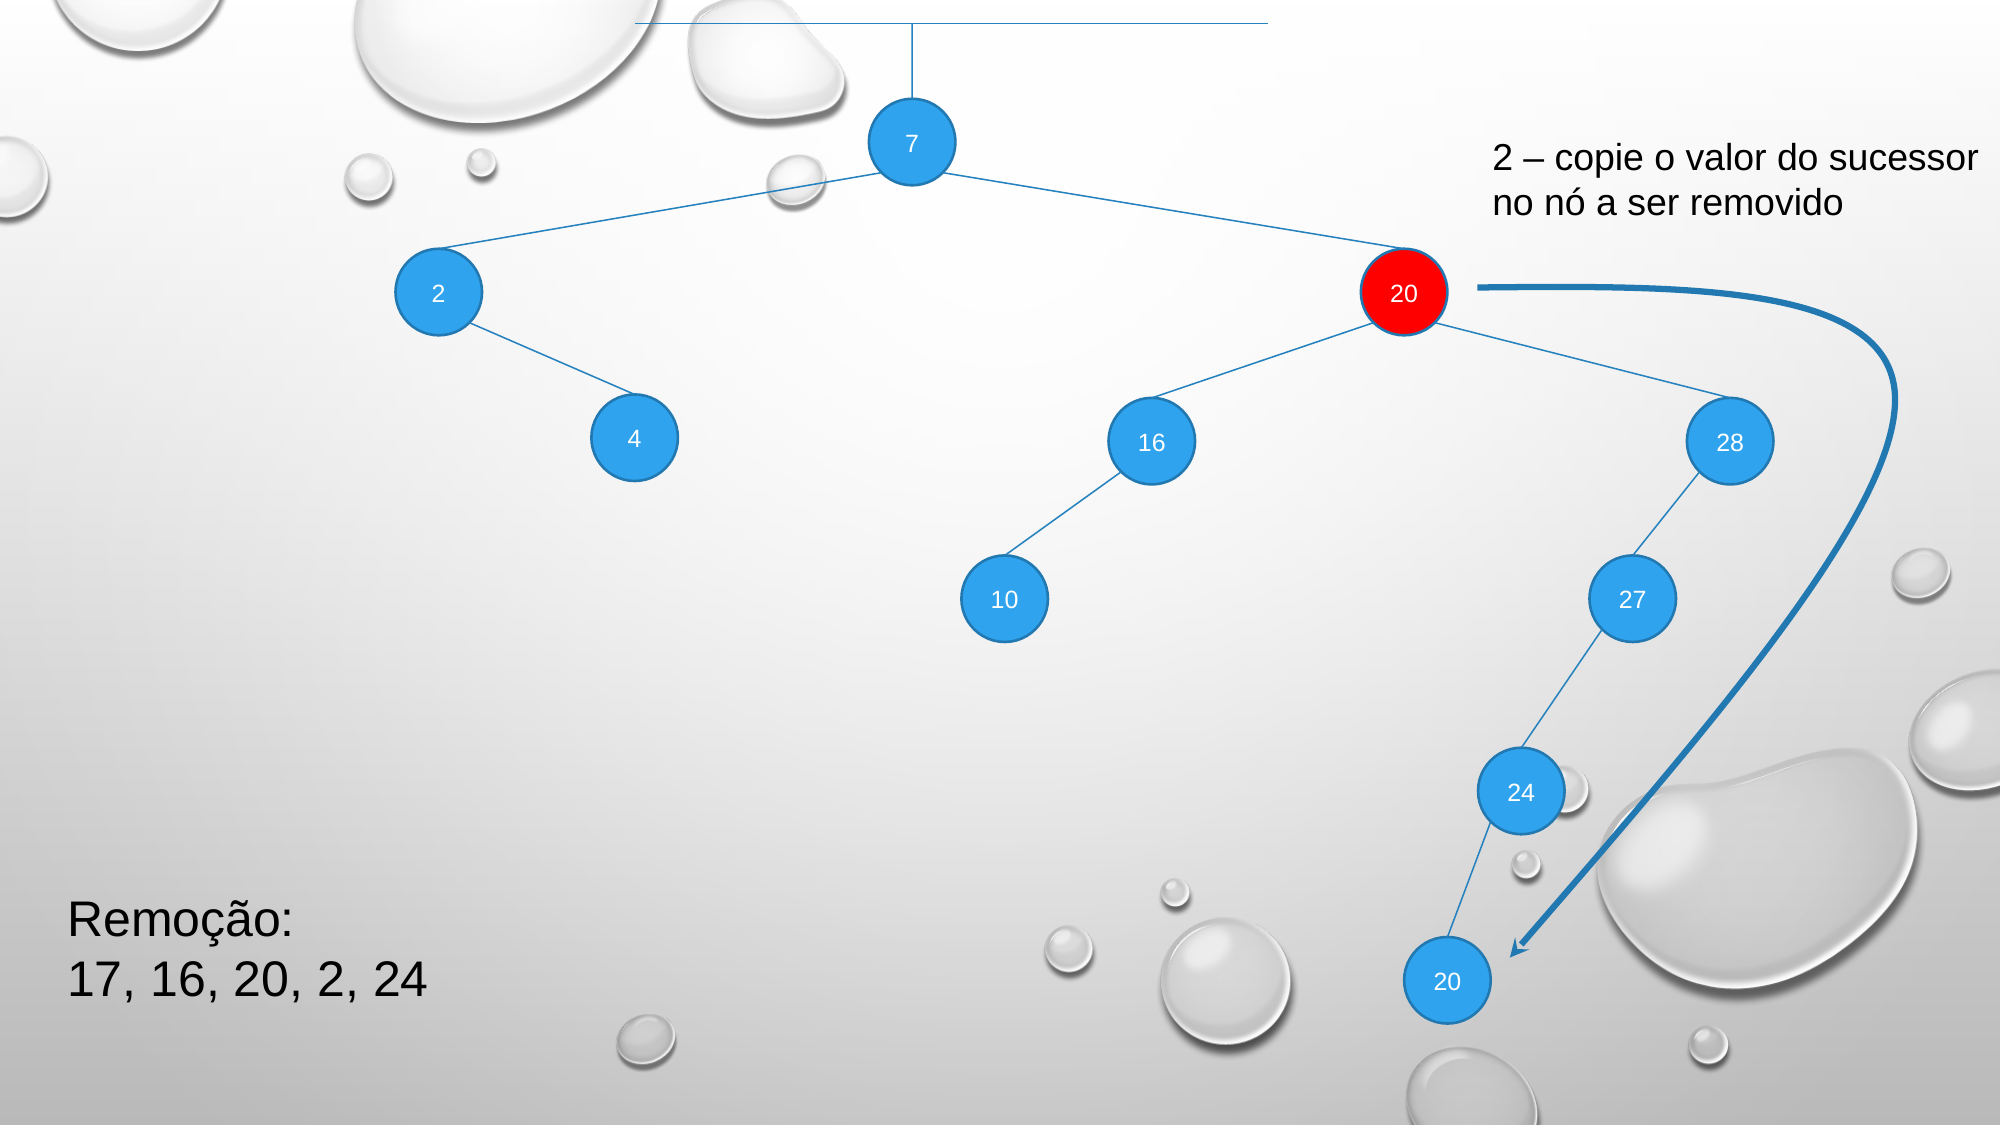

7
2 – copie o valor do sucessor
no nó a ser removido
2
20

4
16
28
27
10
24
Remoção:
17, 16, 20, 2, 24
20